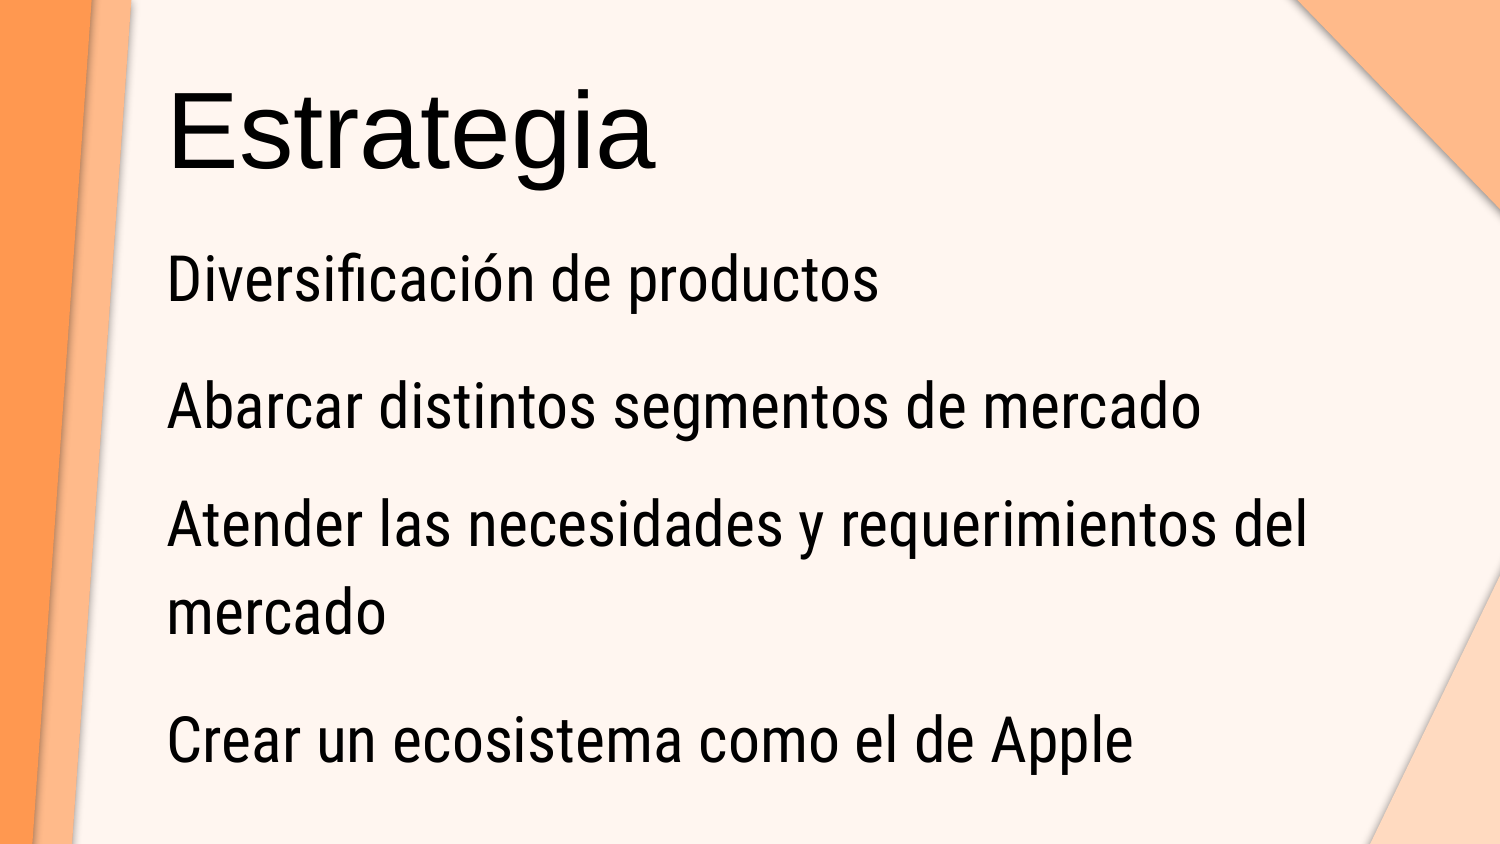

# Estrategia
Diversificación de productos

Abarcar distintos segmentos de mercado
Atender las necesidades y requerimientos del mercado
Crear un ecosistema como el de Apple